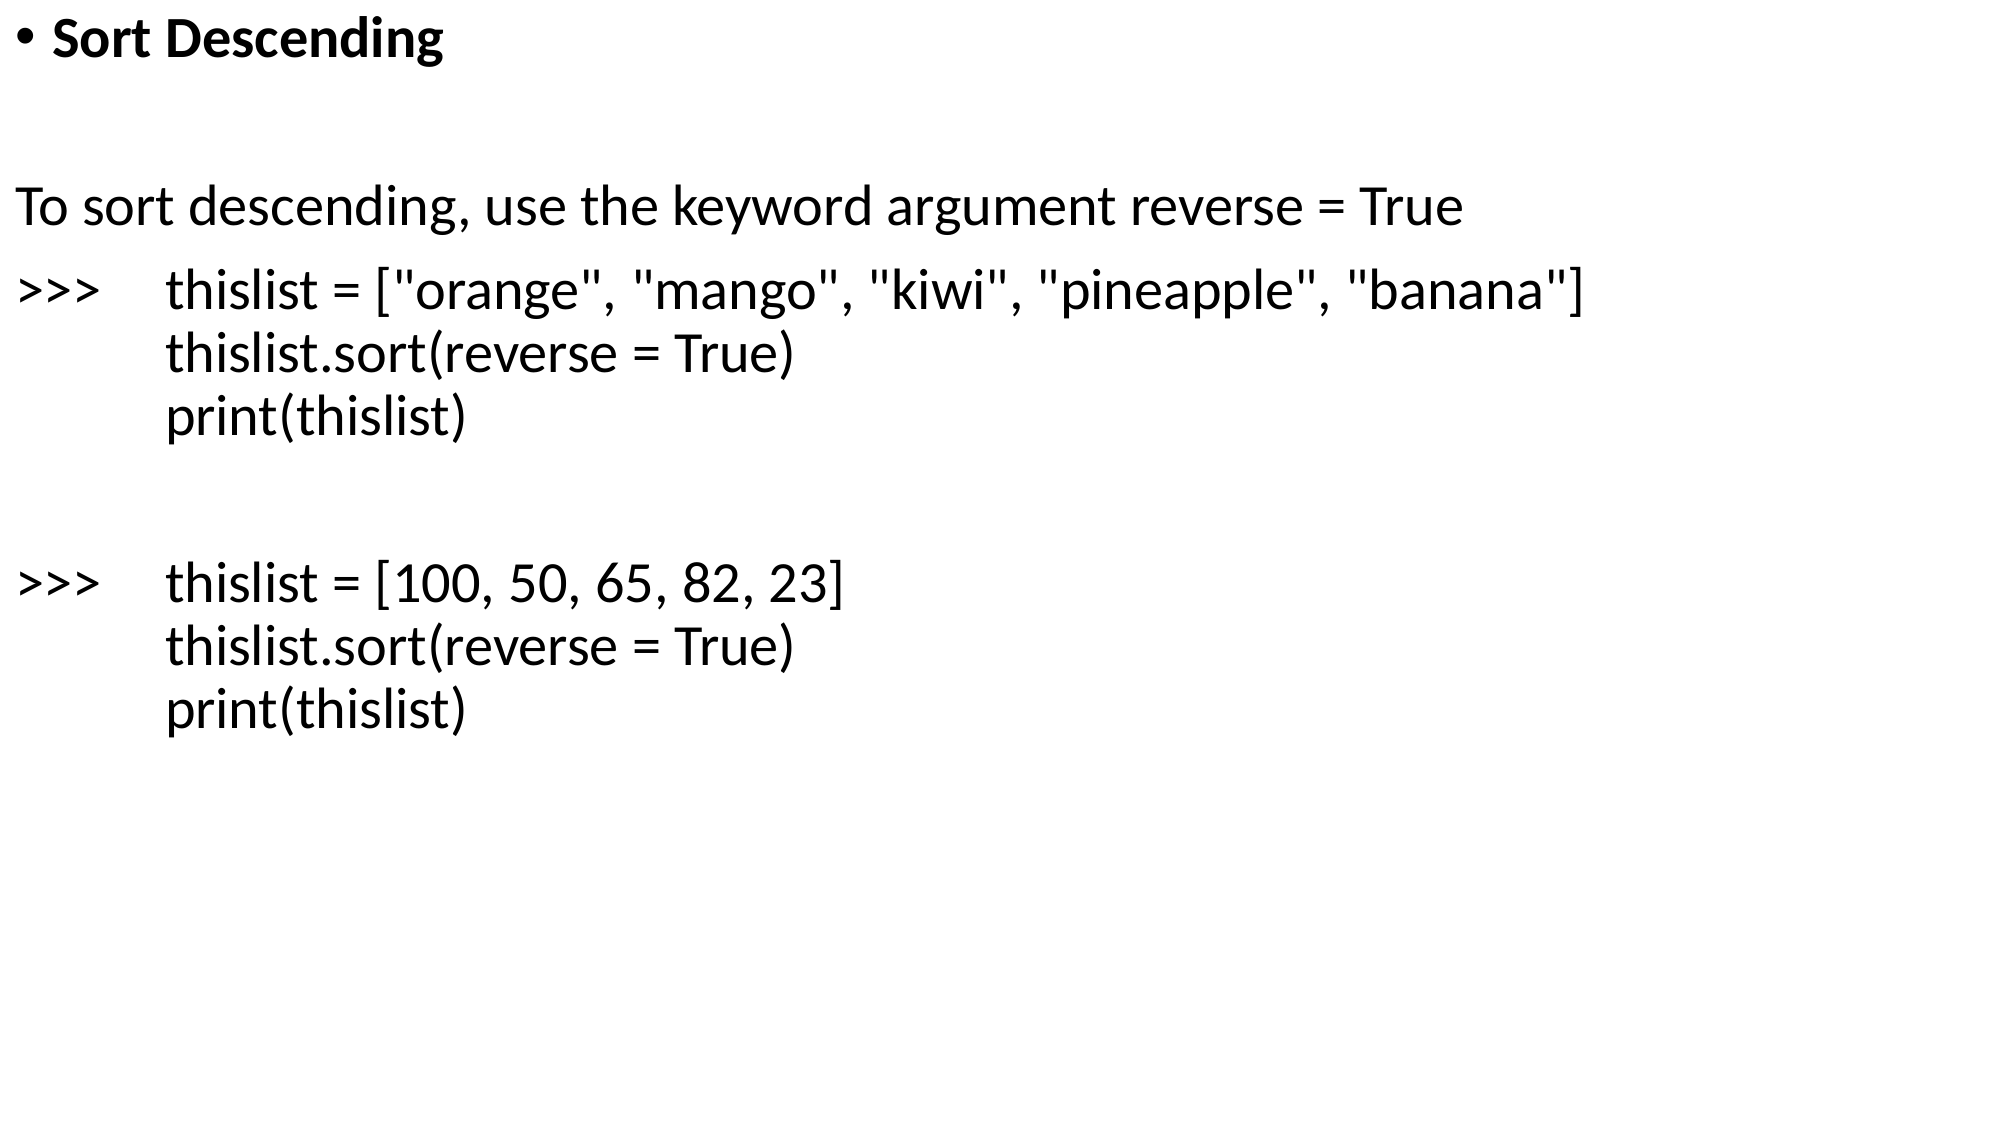

Sort Descending

To sort descending, use the keyword argument reverse = True
>>>	thislist = ["orange", "mango", "kiwi", "pineapple", "banana"]
	thislist.sort(reverse = True)
	print(thislist)

>>>	thislist = [100, 50, 65, 82, 23]
	thislist.sort(reverse = True)
	print(thislist)